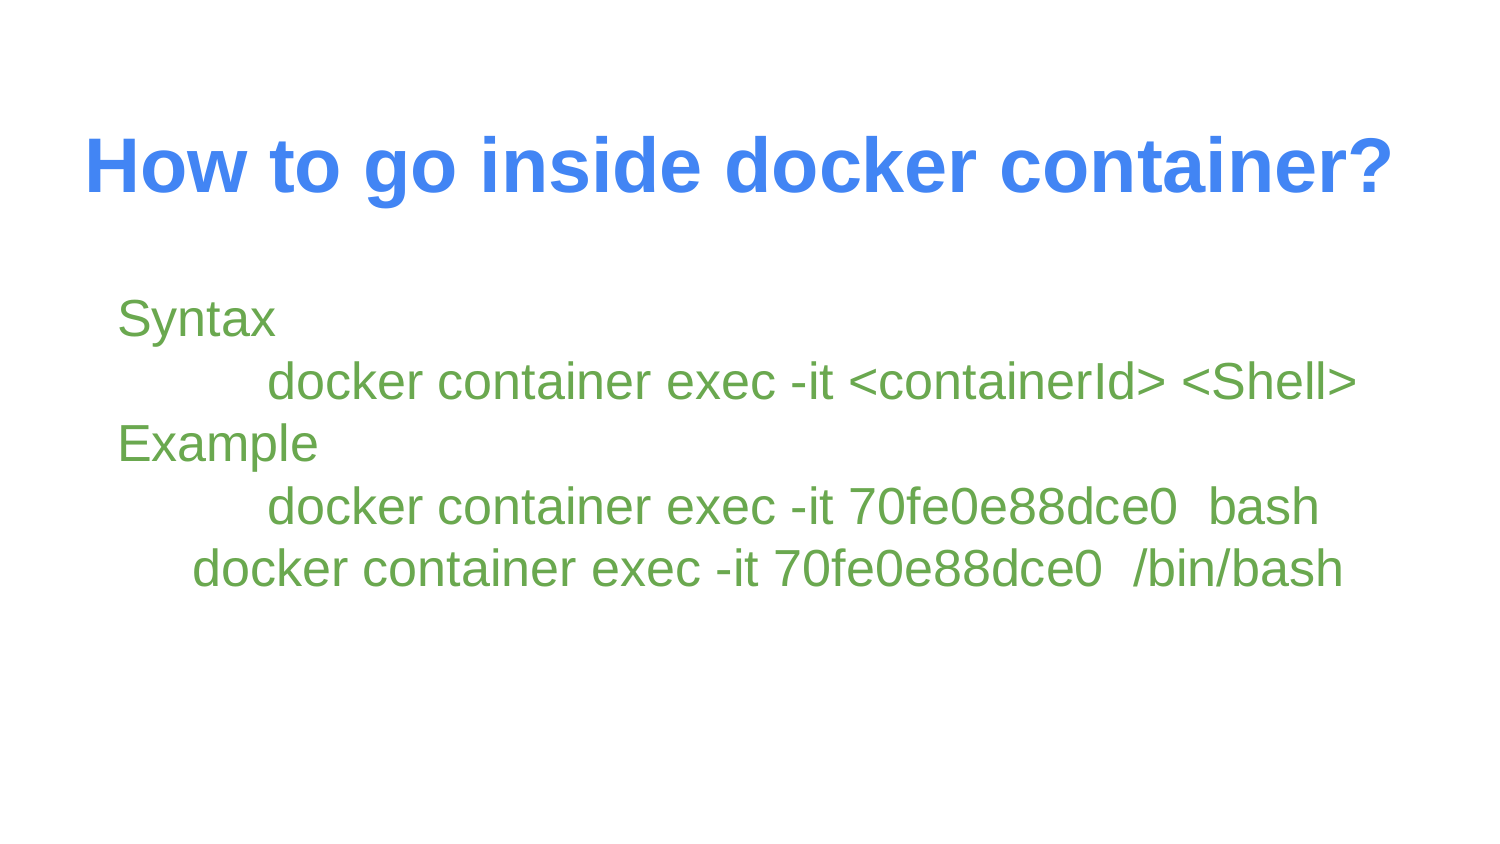

# How to go inside docker container?
Syntax
	docker container exec -it <containerId> <Shell>
Example
	docker container exec -it 70fe0e88dce0  bash
docker container exec -it 70fe0e88dce0  /bin/bash